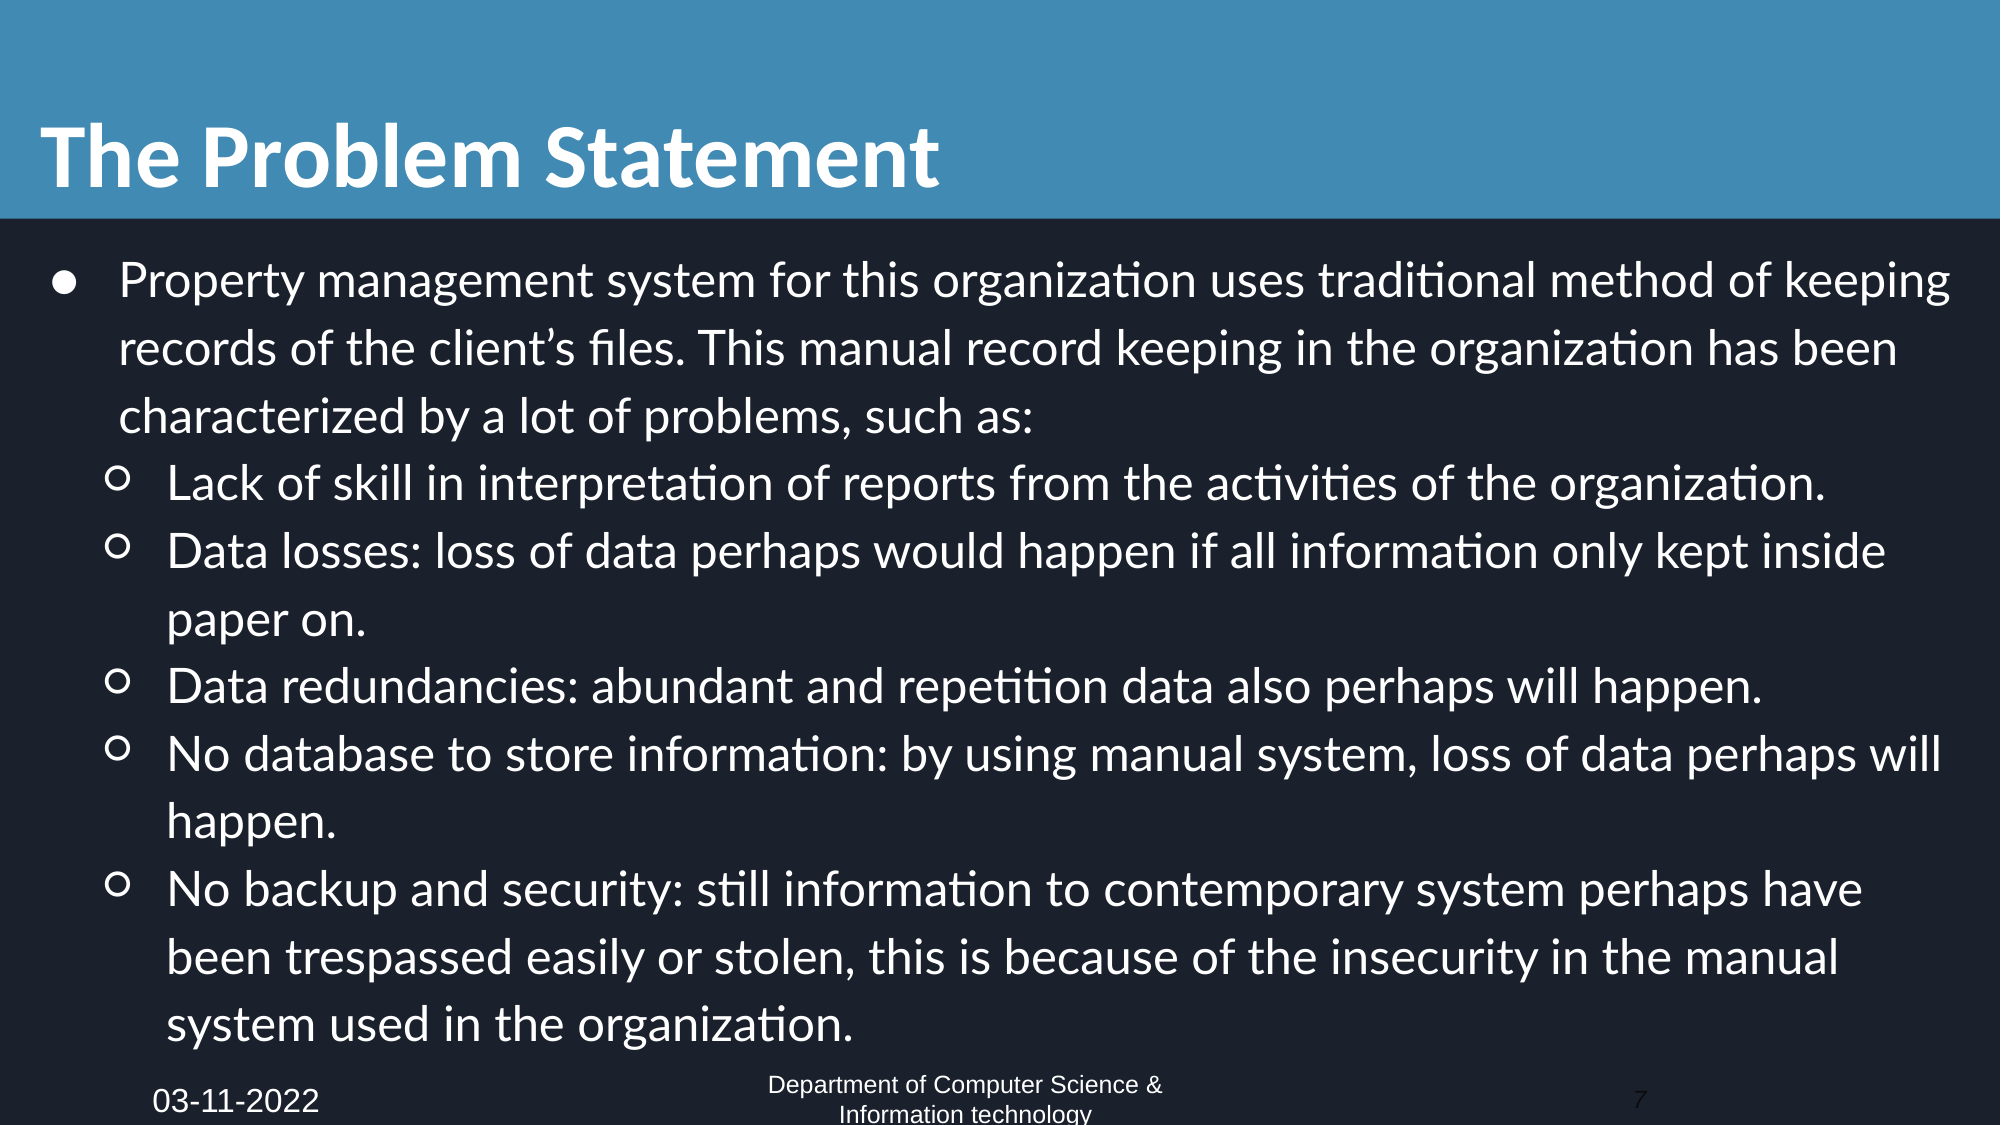

# The Problem Statement
Property management system for this organization uses traditional method of keeping records of the client’s files. This manual record keeping in the organization has been characterized by a lot of problems, such as:
Lack of skill in interpretation of reports from the activities of the organization.
Data losses: loss of data perhaps would happen if all information only kept inside paper on.
Data redundancies: abundant and repetition data also perhaps will happen.
No database to store information: by using manual system, loss of data perhaps will happen.
No backup and security: still information to contemporary system perhaps have been trespassed easily or stolen, this is because of the insecurity in the manual system used in the organization.
03-11-2022
Department of Computer Science & Information technology
7